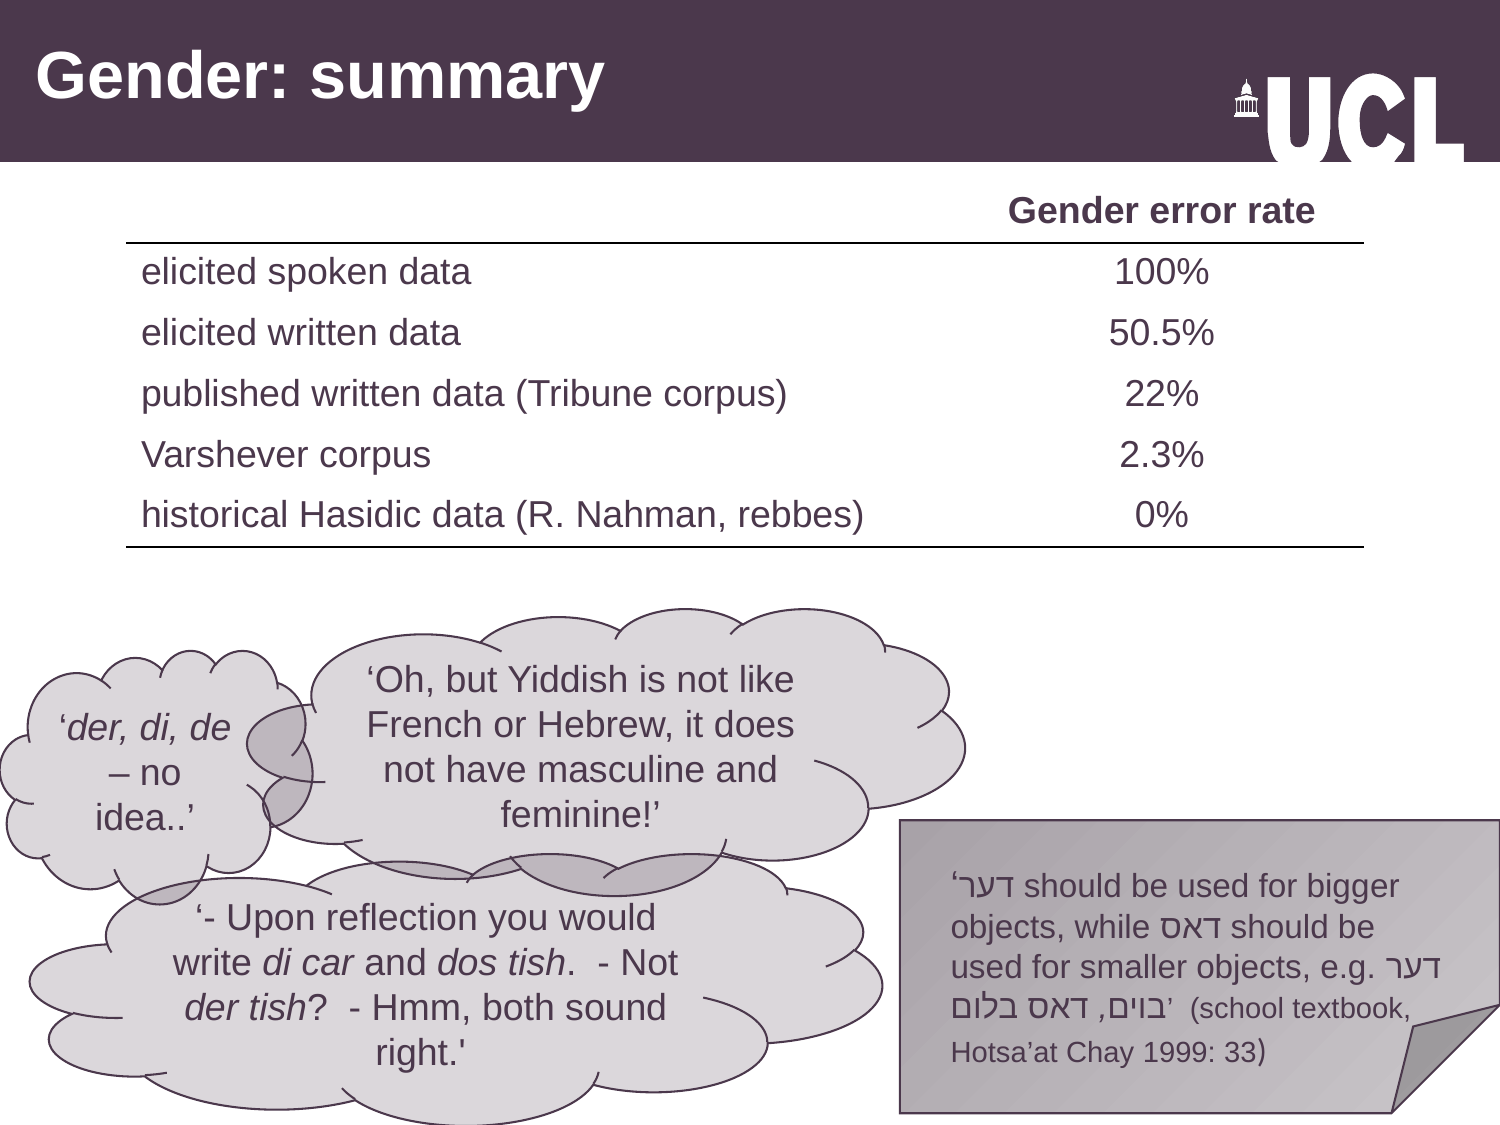

Gender: summary

|  | Gender error rate |
| --- | --- |
| elicited spoken data | 100% |
| elicited written data | 50.5% |
| published written data (Tribune corpus) | 22% |
| Varshever corpus | 2.3% |
| historical Hasidic data (R. Nahman, rebbes) | 0% |
‘Oh, but Yiddish is not like French or Hebrew, it does not have masculine and feminine!’
‘der, di, de – no idea..’

‘- Upon reflection you would write di car and dos tish.  - Not der tish?  - Hmm, both sound right.'
‘דער should be used for bigger objects, while דאס should be used for smaller objects, e.g. דער בוים, דאס בלום’  (school textbook, Hotsa’at Chay 1999: 33)